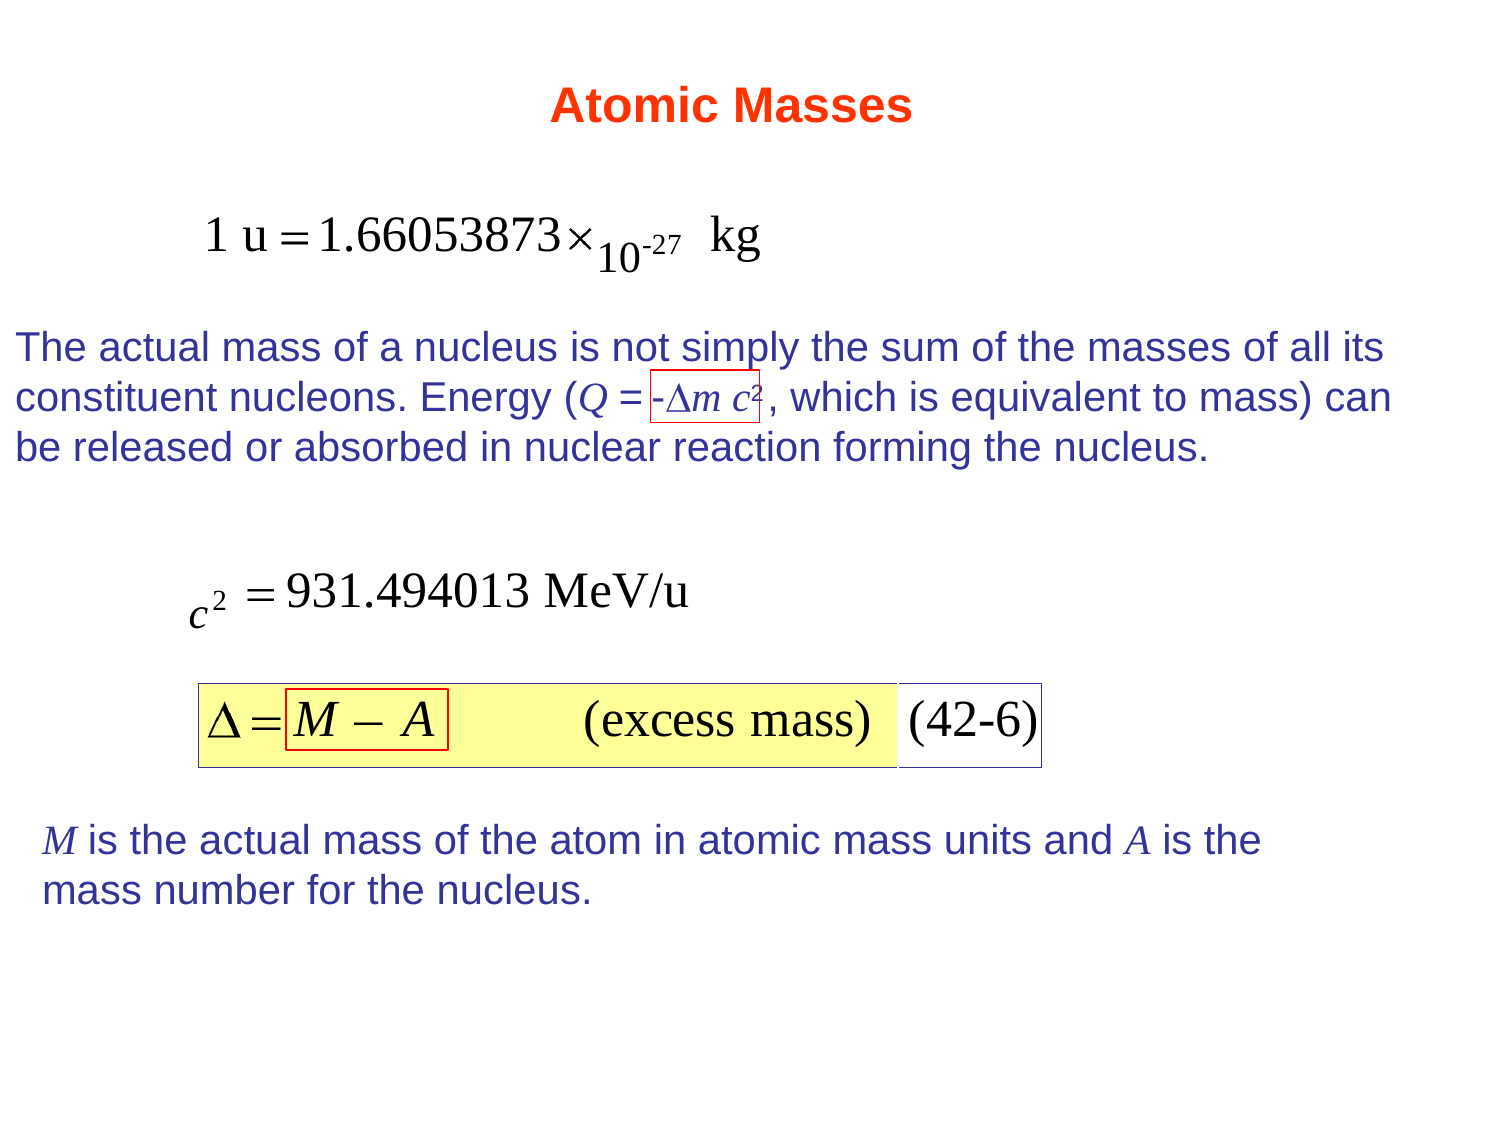

Atomic Masses

10-27

1 u	1.66053873
kg
(42-4)
The actual mass of a nucleus is not simply the sum of the masses of all its constituent nucleons. Energy (Q =	, which is equivalent to mass) can be released or absorbed in nuclear reaction forming the nucleus.

-	m c2

c2

931.494013 MeV/u
(42-5)

(excess mass)

M is the actual mass of the atom in atomic mass units and A is the mass number for the nucleus.
M	A
(42-6)